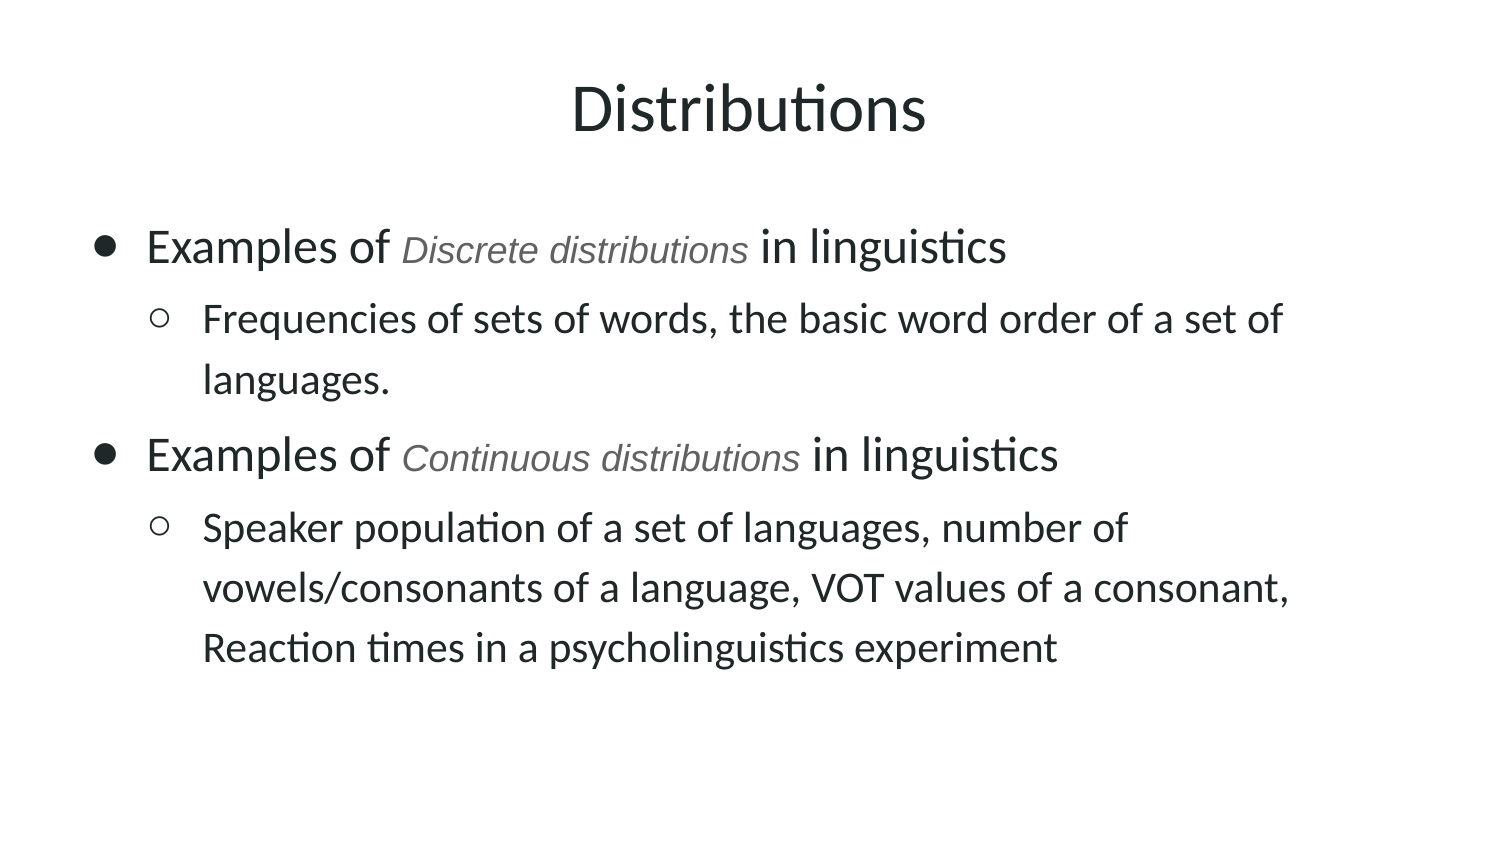

# Distributions
Examples of Discrete distributions in linguistics
Frequencies of sets of words, the basic word order of a set of languages.
Examples of Continuous distributions in linguistics
Speaker population of a set of languages, number of vowels/consonants of a language, VOT values of a consonant, Reaction times in a psycholinguistics experiment